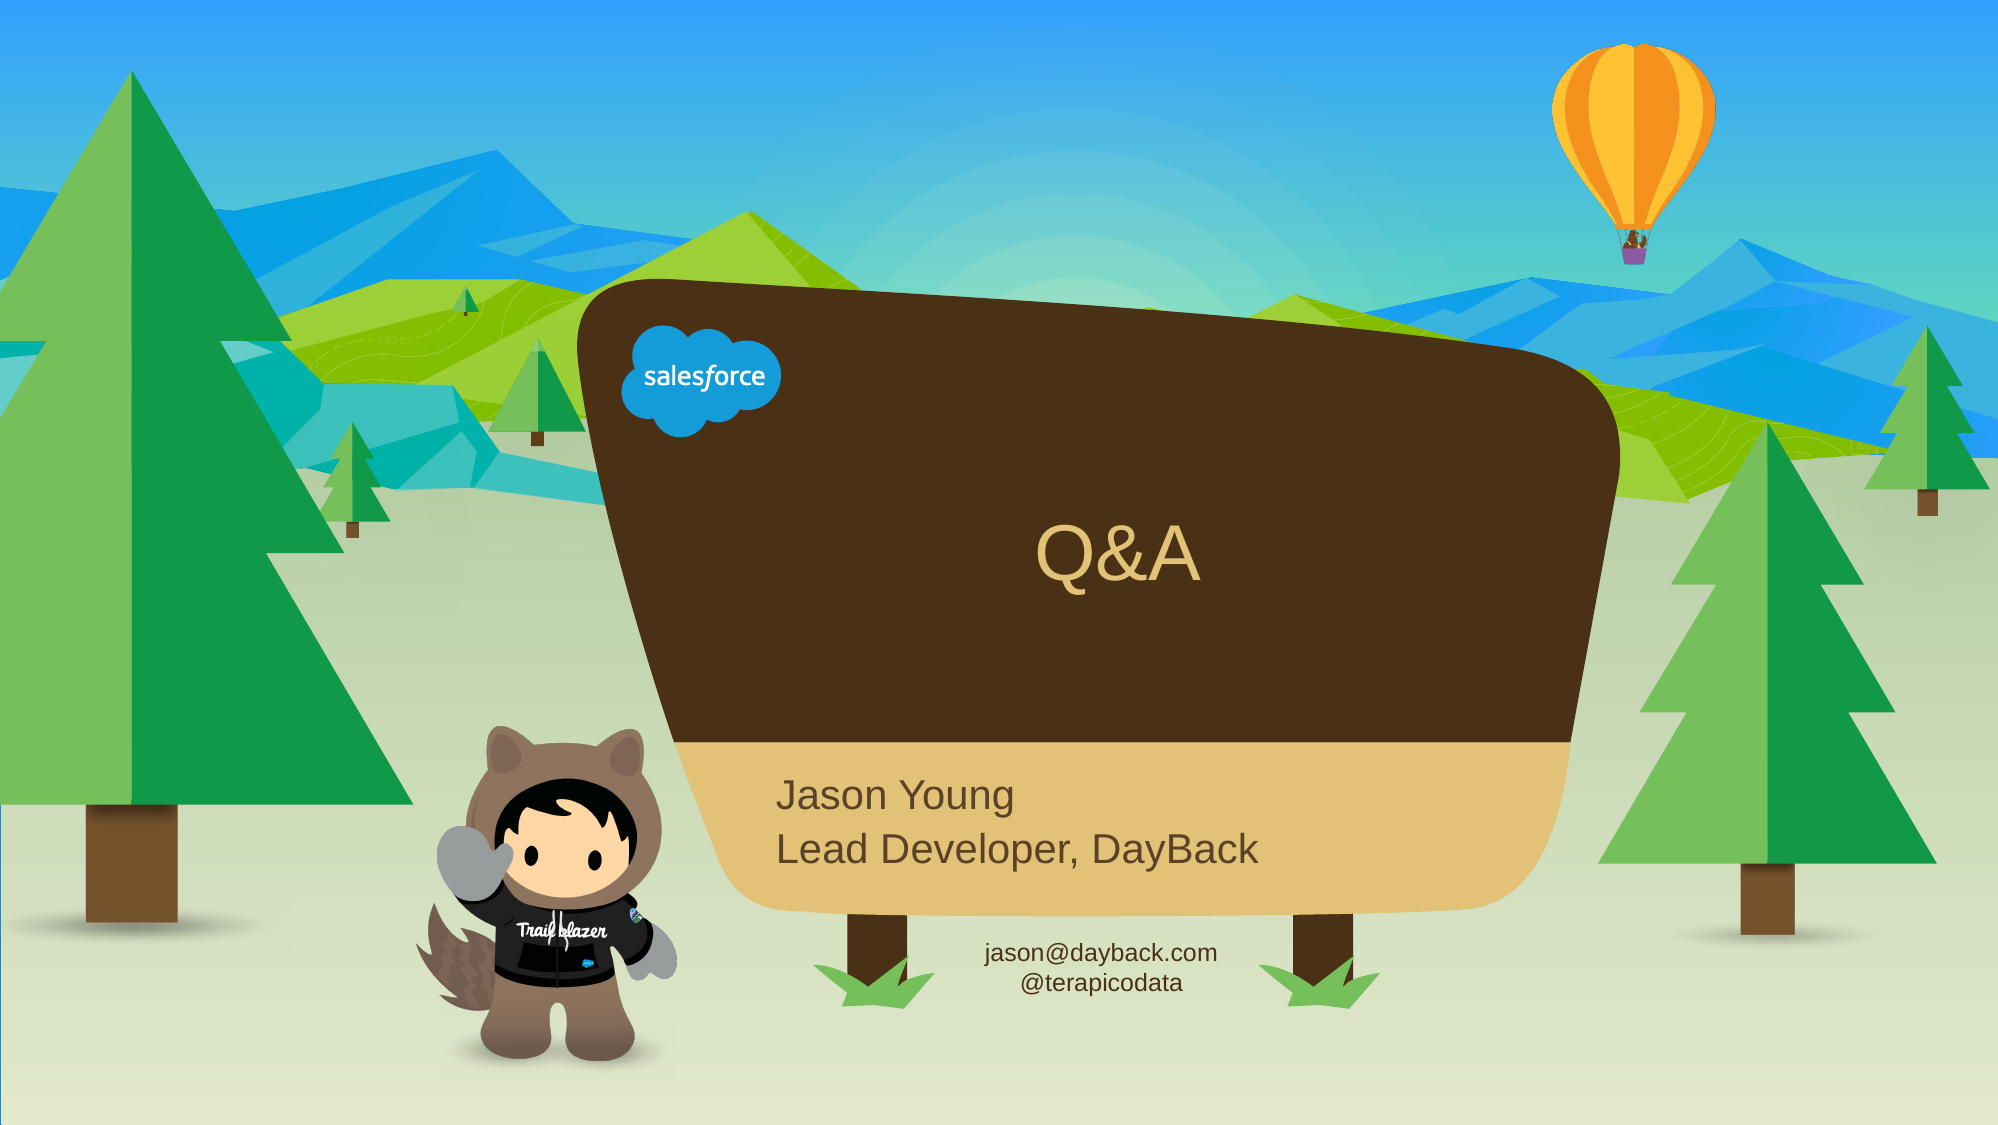

# Q&A
Jason Young
Lead Developer, DayBack
jason@dayback.com
@terapicodata